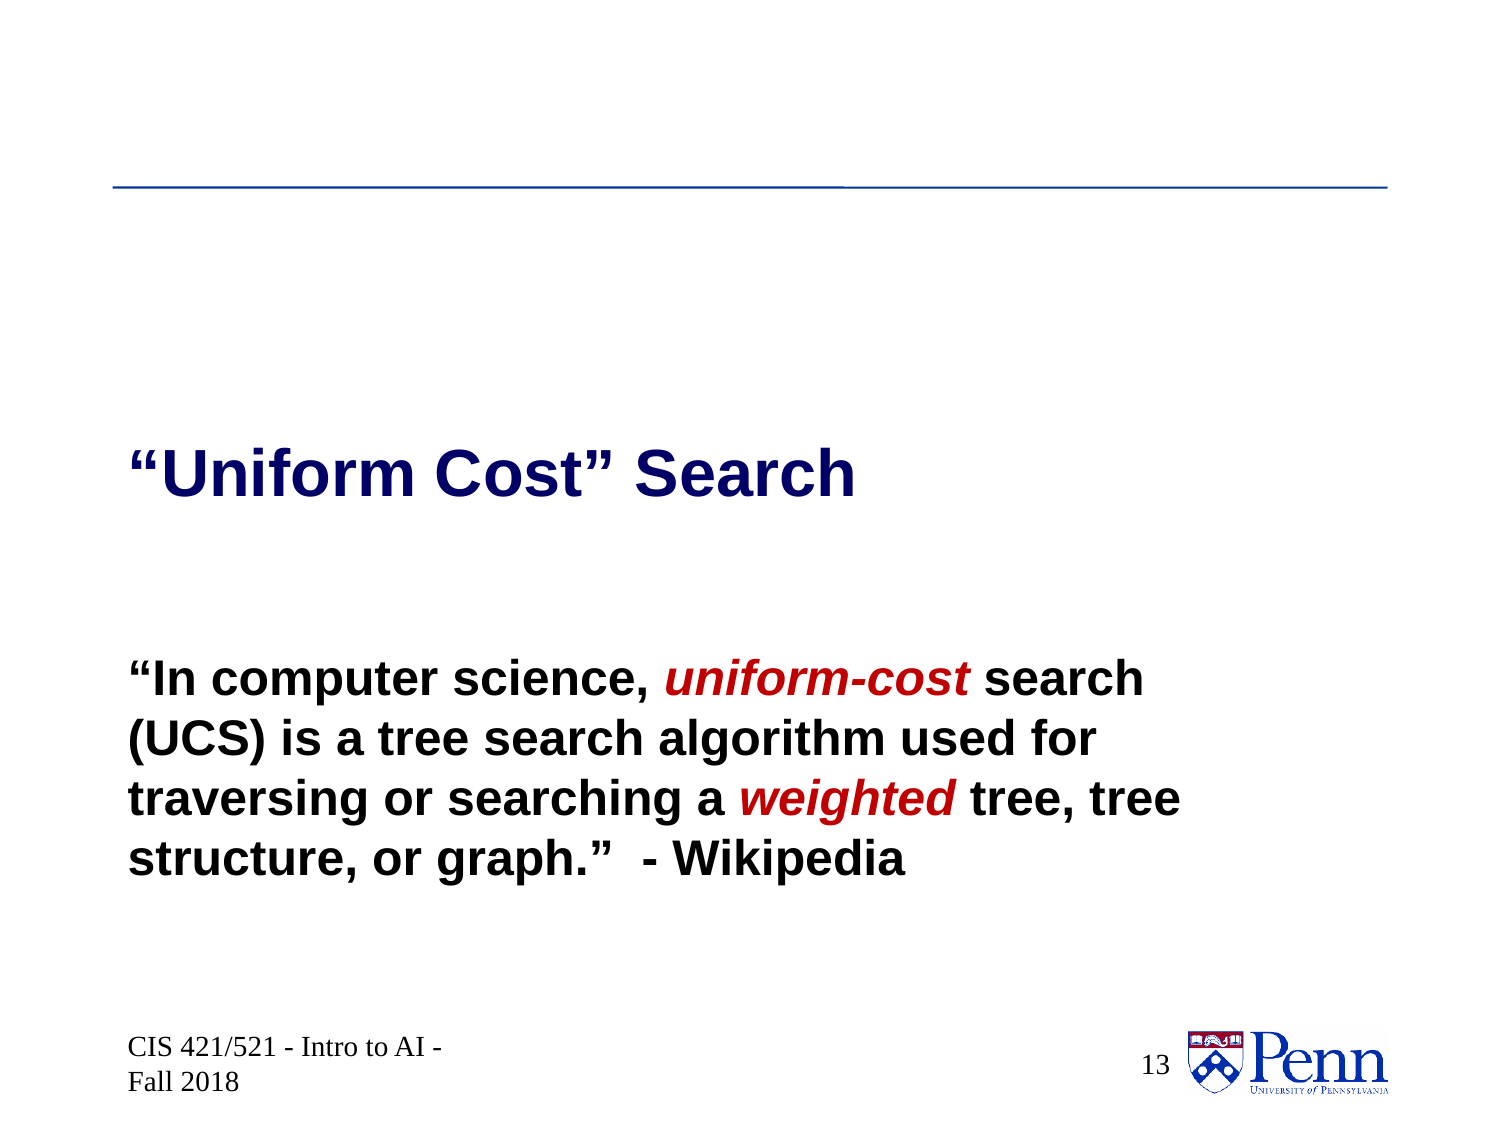

“Uniform Cost” Search
“In computer science, uniform-cost search (UCS) is a tree search algorithm used for traversing or searching a weighted tree, tree structure, or graph.”  - Wikipedia
CIS 421/521 - Intro to AI - Fall 2018
       13